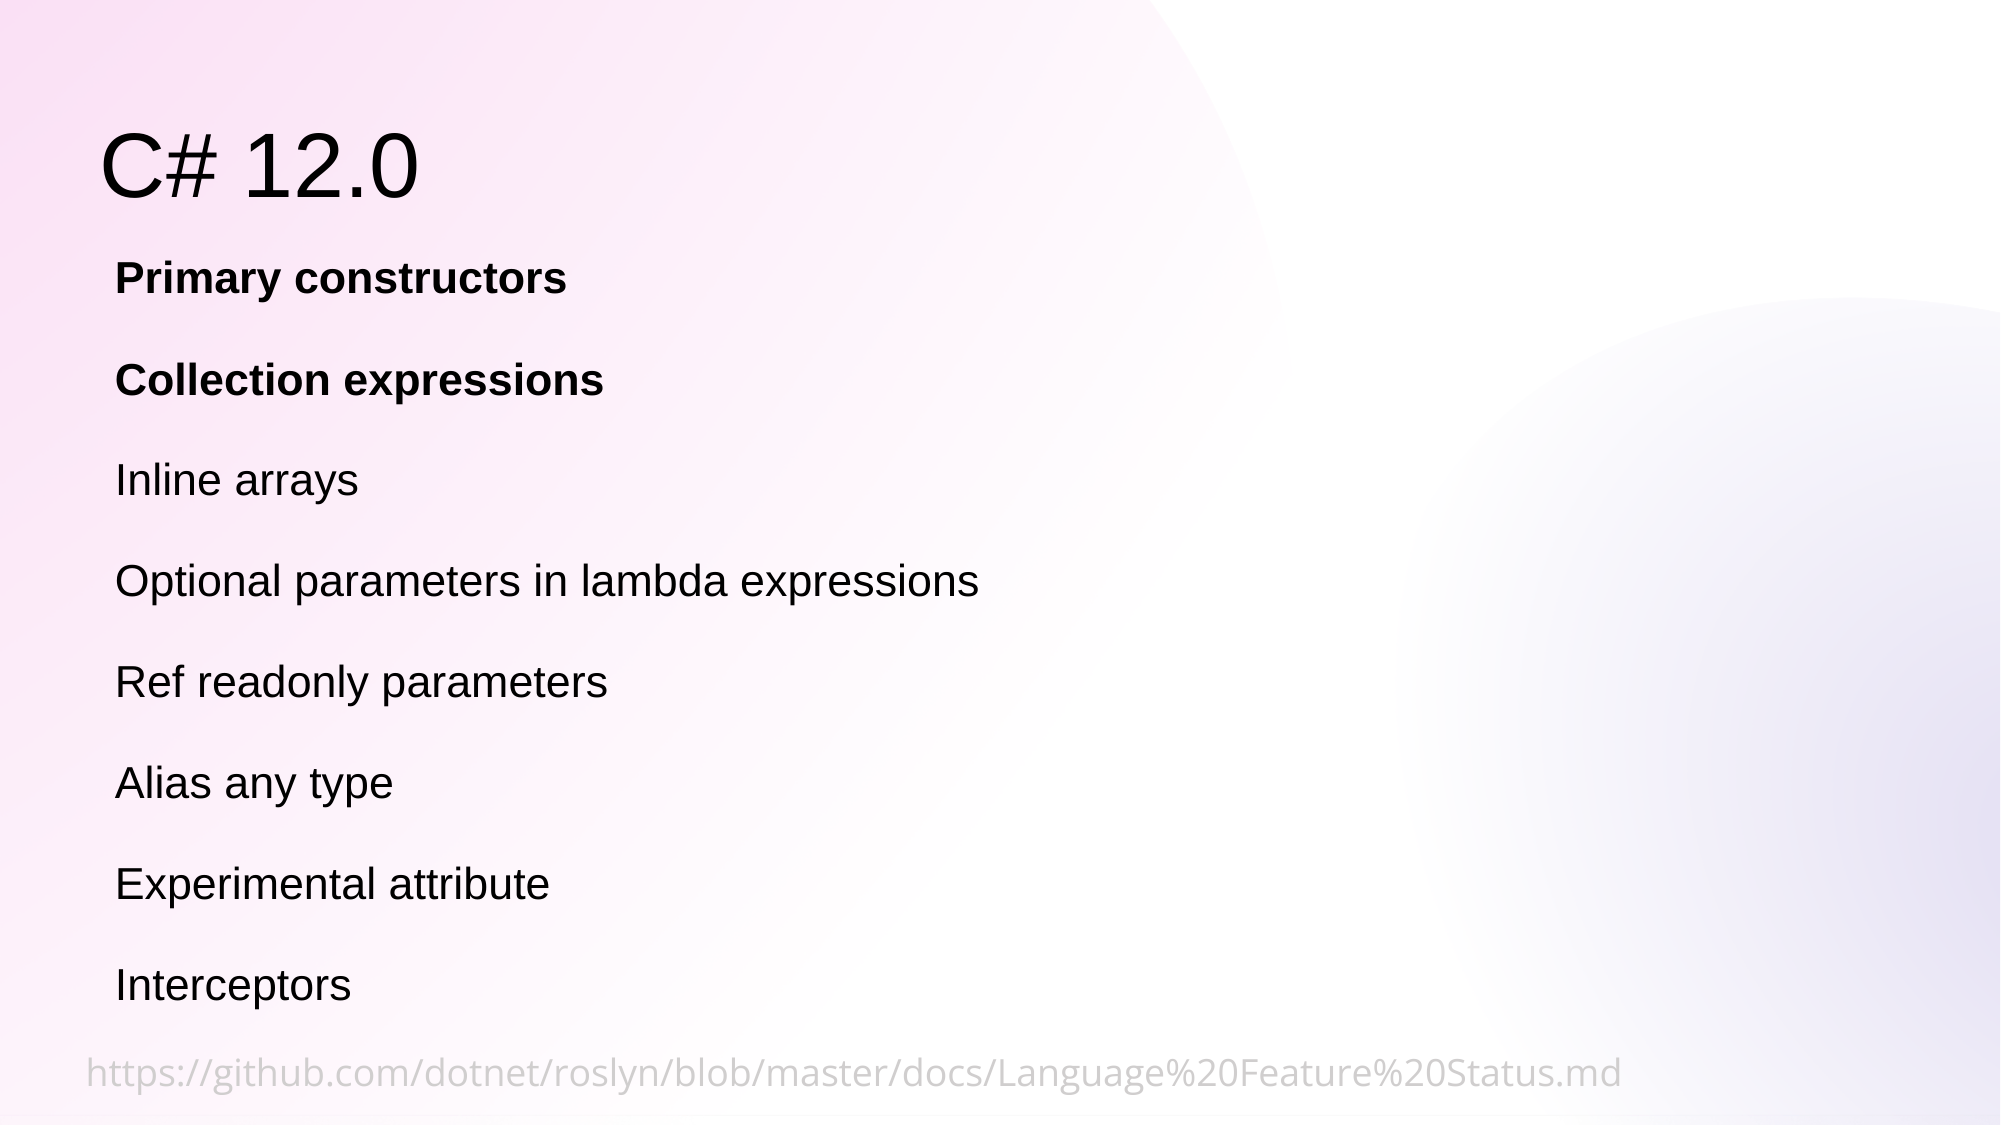

# C# 12.0
Primary constructors
Collection expressions
Inline arrays
Optional parameters in lambda expressions
Ref readonly parameters
Alias any type
Experimental attribute
Interceptors
https://github.com/dotnet/roslyn/blob/master/docs/Language%20Feature%20Status.md